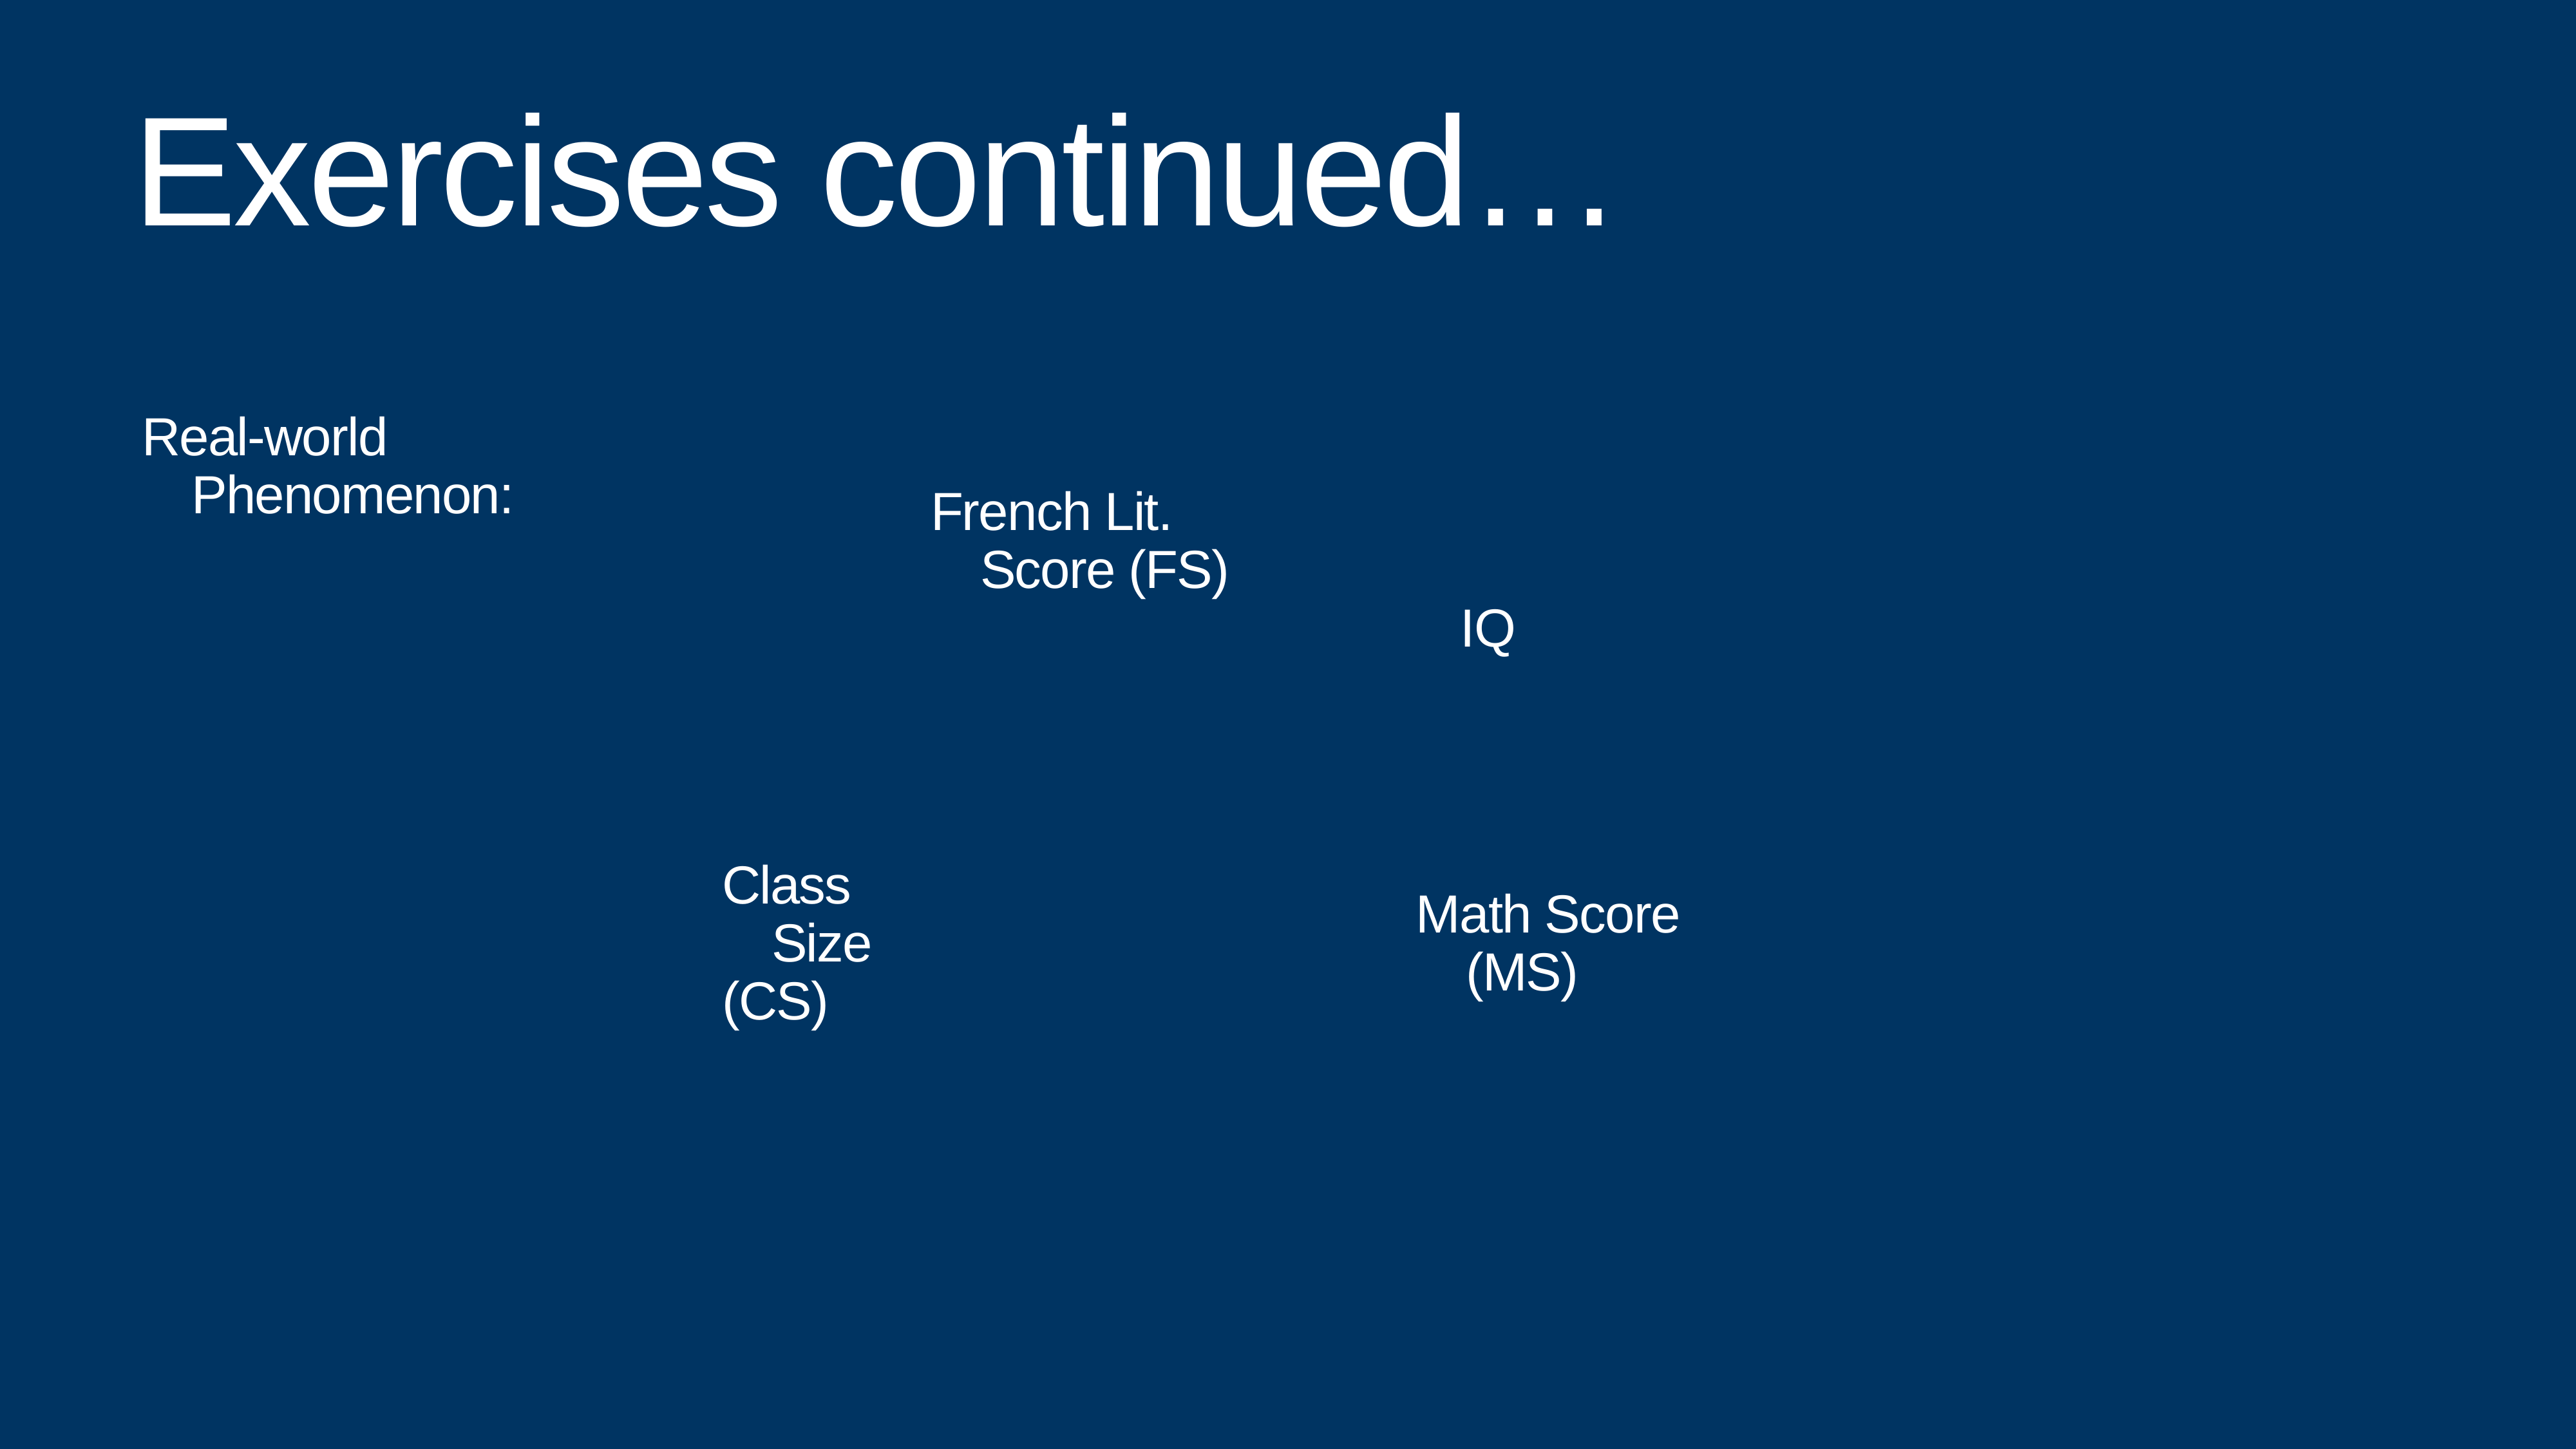

# Exercises continued…

Real-world Phenomenon:
French Lit. Score (FS)
IQ

Class Size
(CS)
Math Score (MS)